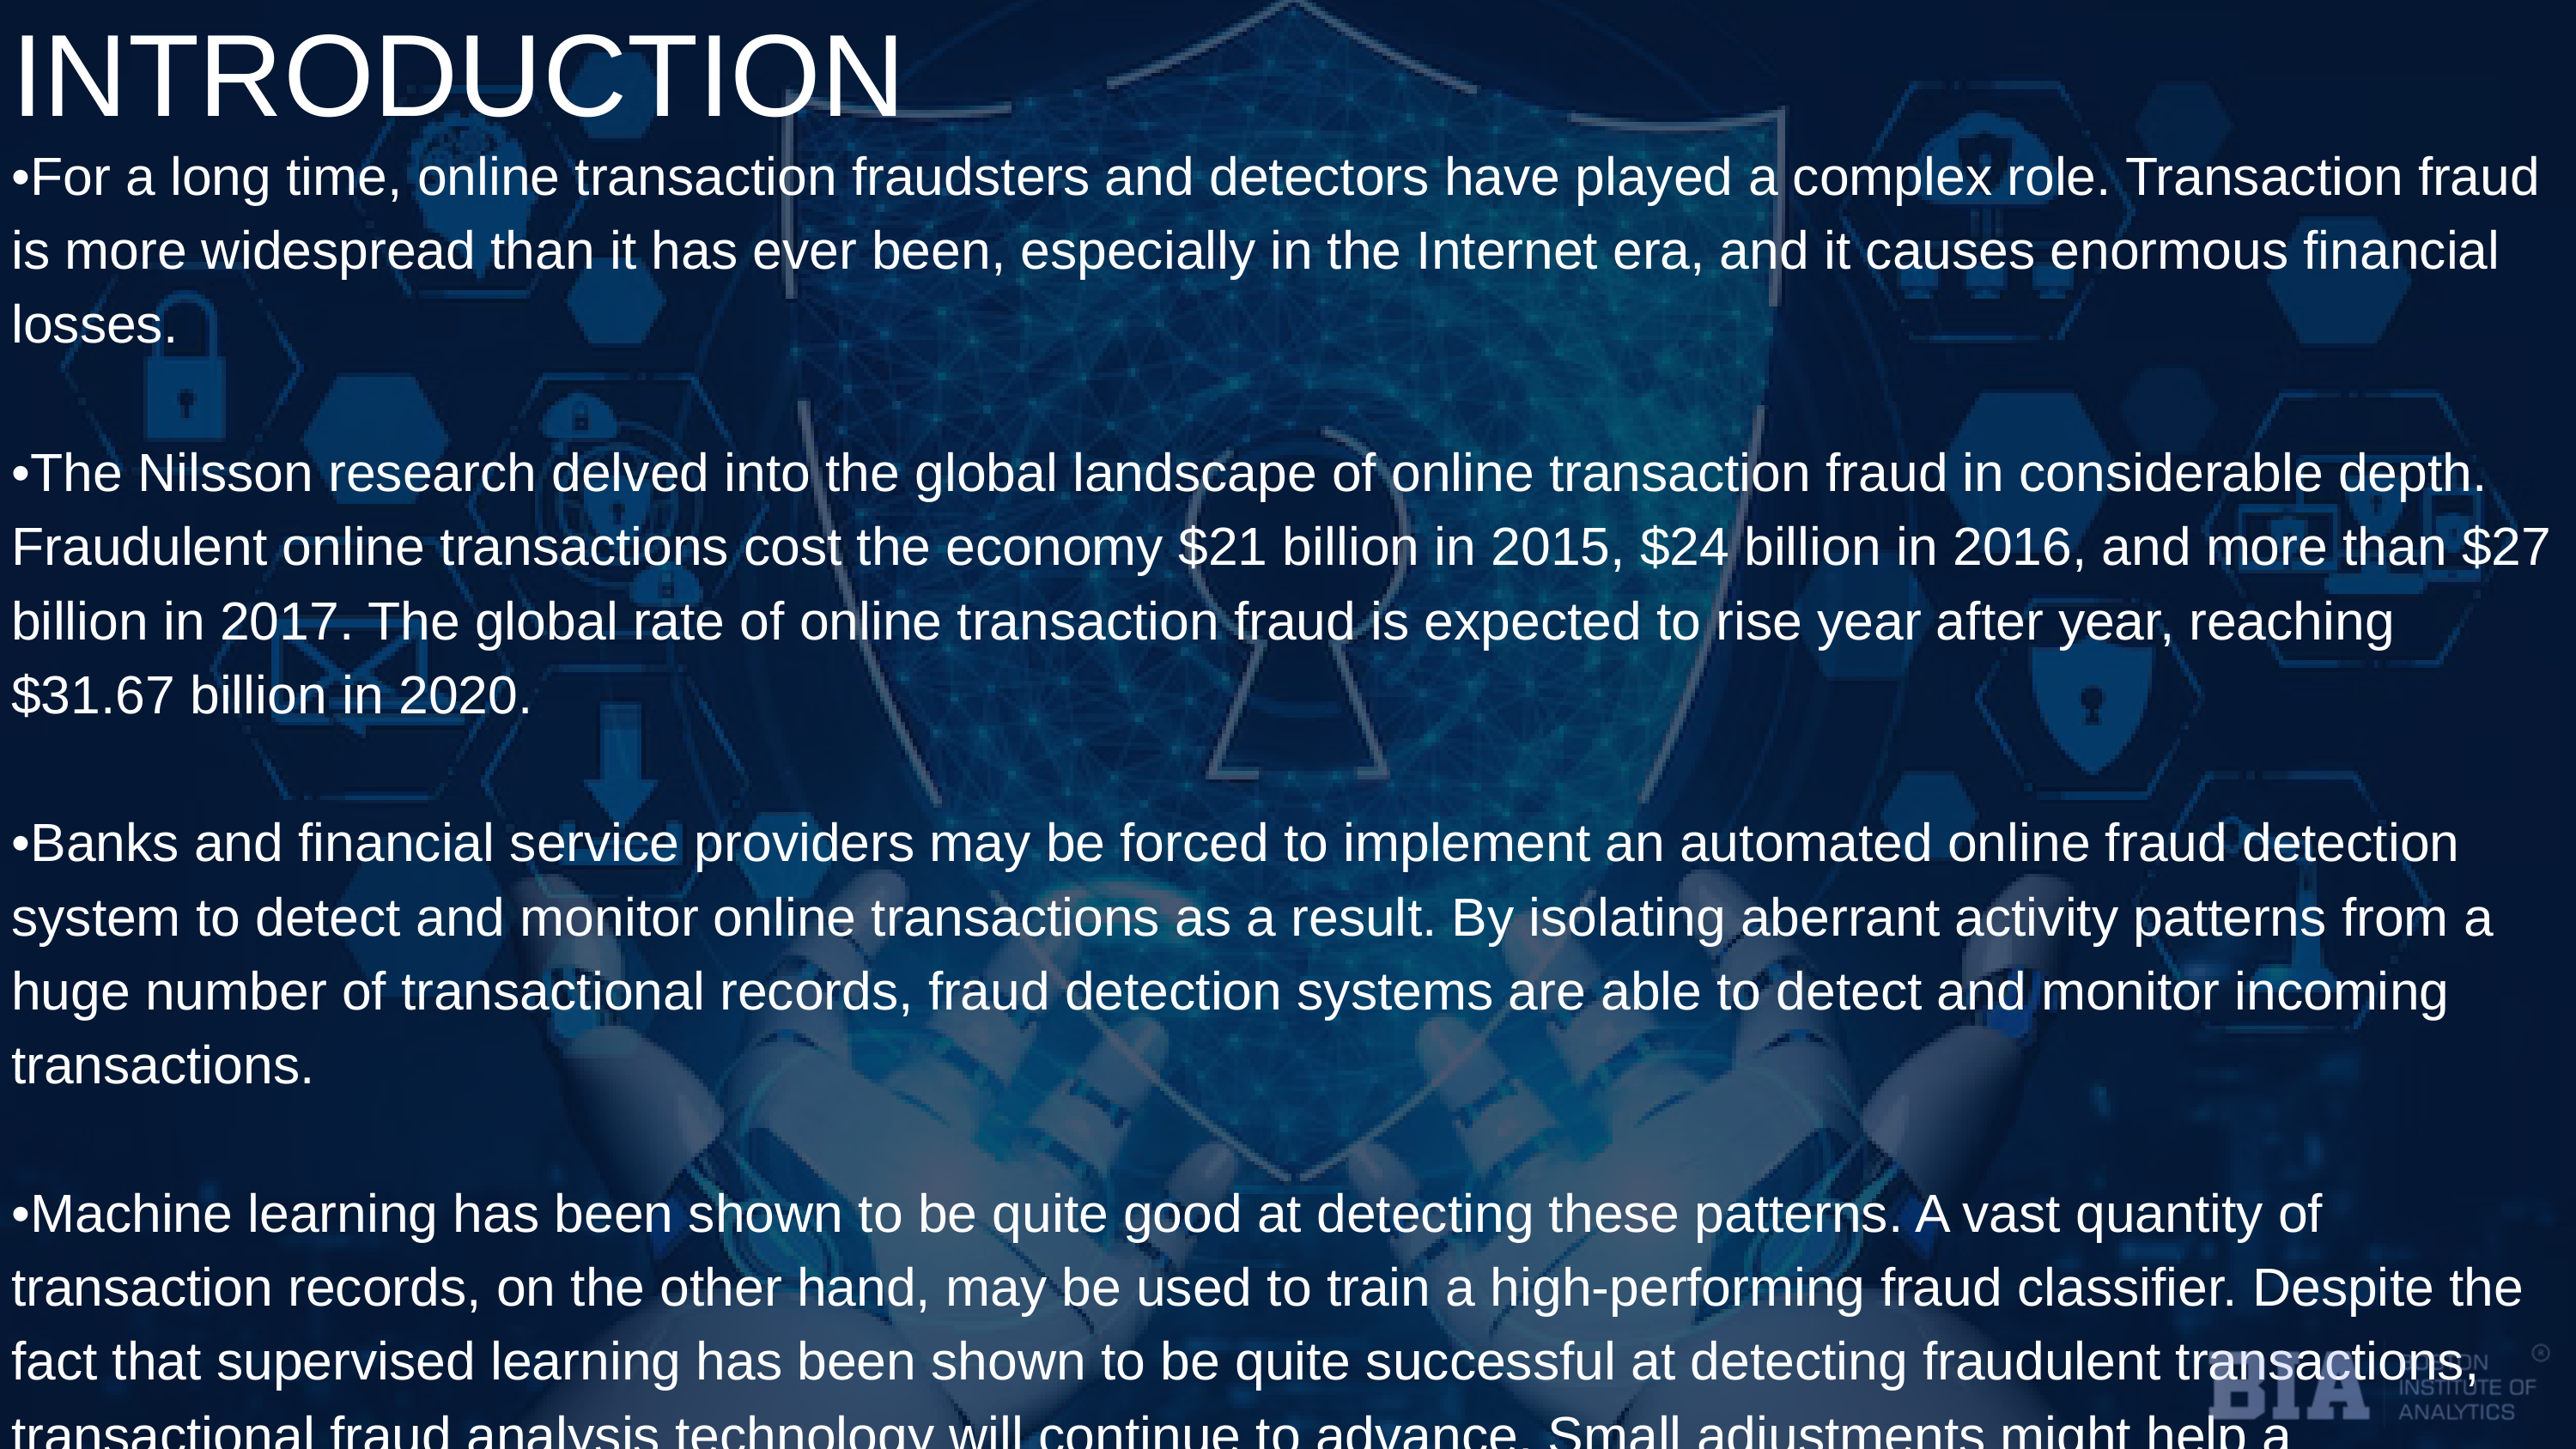

INTRODUCTION
•For a long time, online transaction fraudsters and detectors have played a complex role. Transaction fraud is more widespread than it has ever been, especially in the Internet era, and it causes enormous financial losses.

•The Nilsson research delved into the global landscape of online transaction fraud in considerable depth. Fraudulent online transactions cost the economy $21 billion in 2015, $24 billion in 2016, and more than $27 billion in 2017. The global rate of online transaction fraud is expected to rise year after year, reaching $31.67 billion in 2020.

•Banks and financial service providers may be forced to implement an automated online fraud detection system to detect and monitor online transactions as a result. By isolating aberrant activity patterns from a huge number of transactional records, fraud detection systems are able to detect and monitor incoming transactions.

•Machine learning has been shown to be quite good at detecting these patterns. A vast quantity of transaction records, on the other hand, may be used to train a high-performing fraud classifier. Despite the fact that supervised learning has been shown to be quite successful at detecting fraudulent transactions, transactional fraud analysis technology will continue to advance. Small adjustments might help a corporation save a lot of money. There are certain problems with the unique approach of unsupervised and regulated online fraud detection.